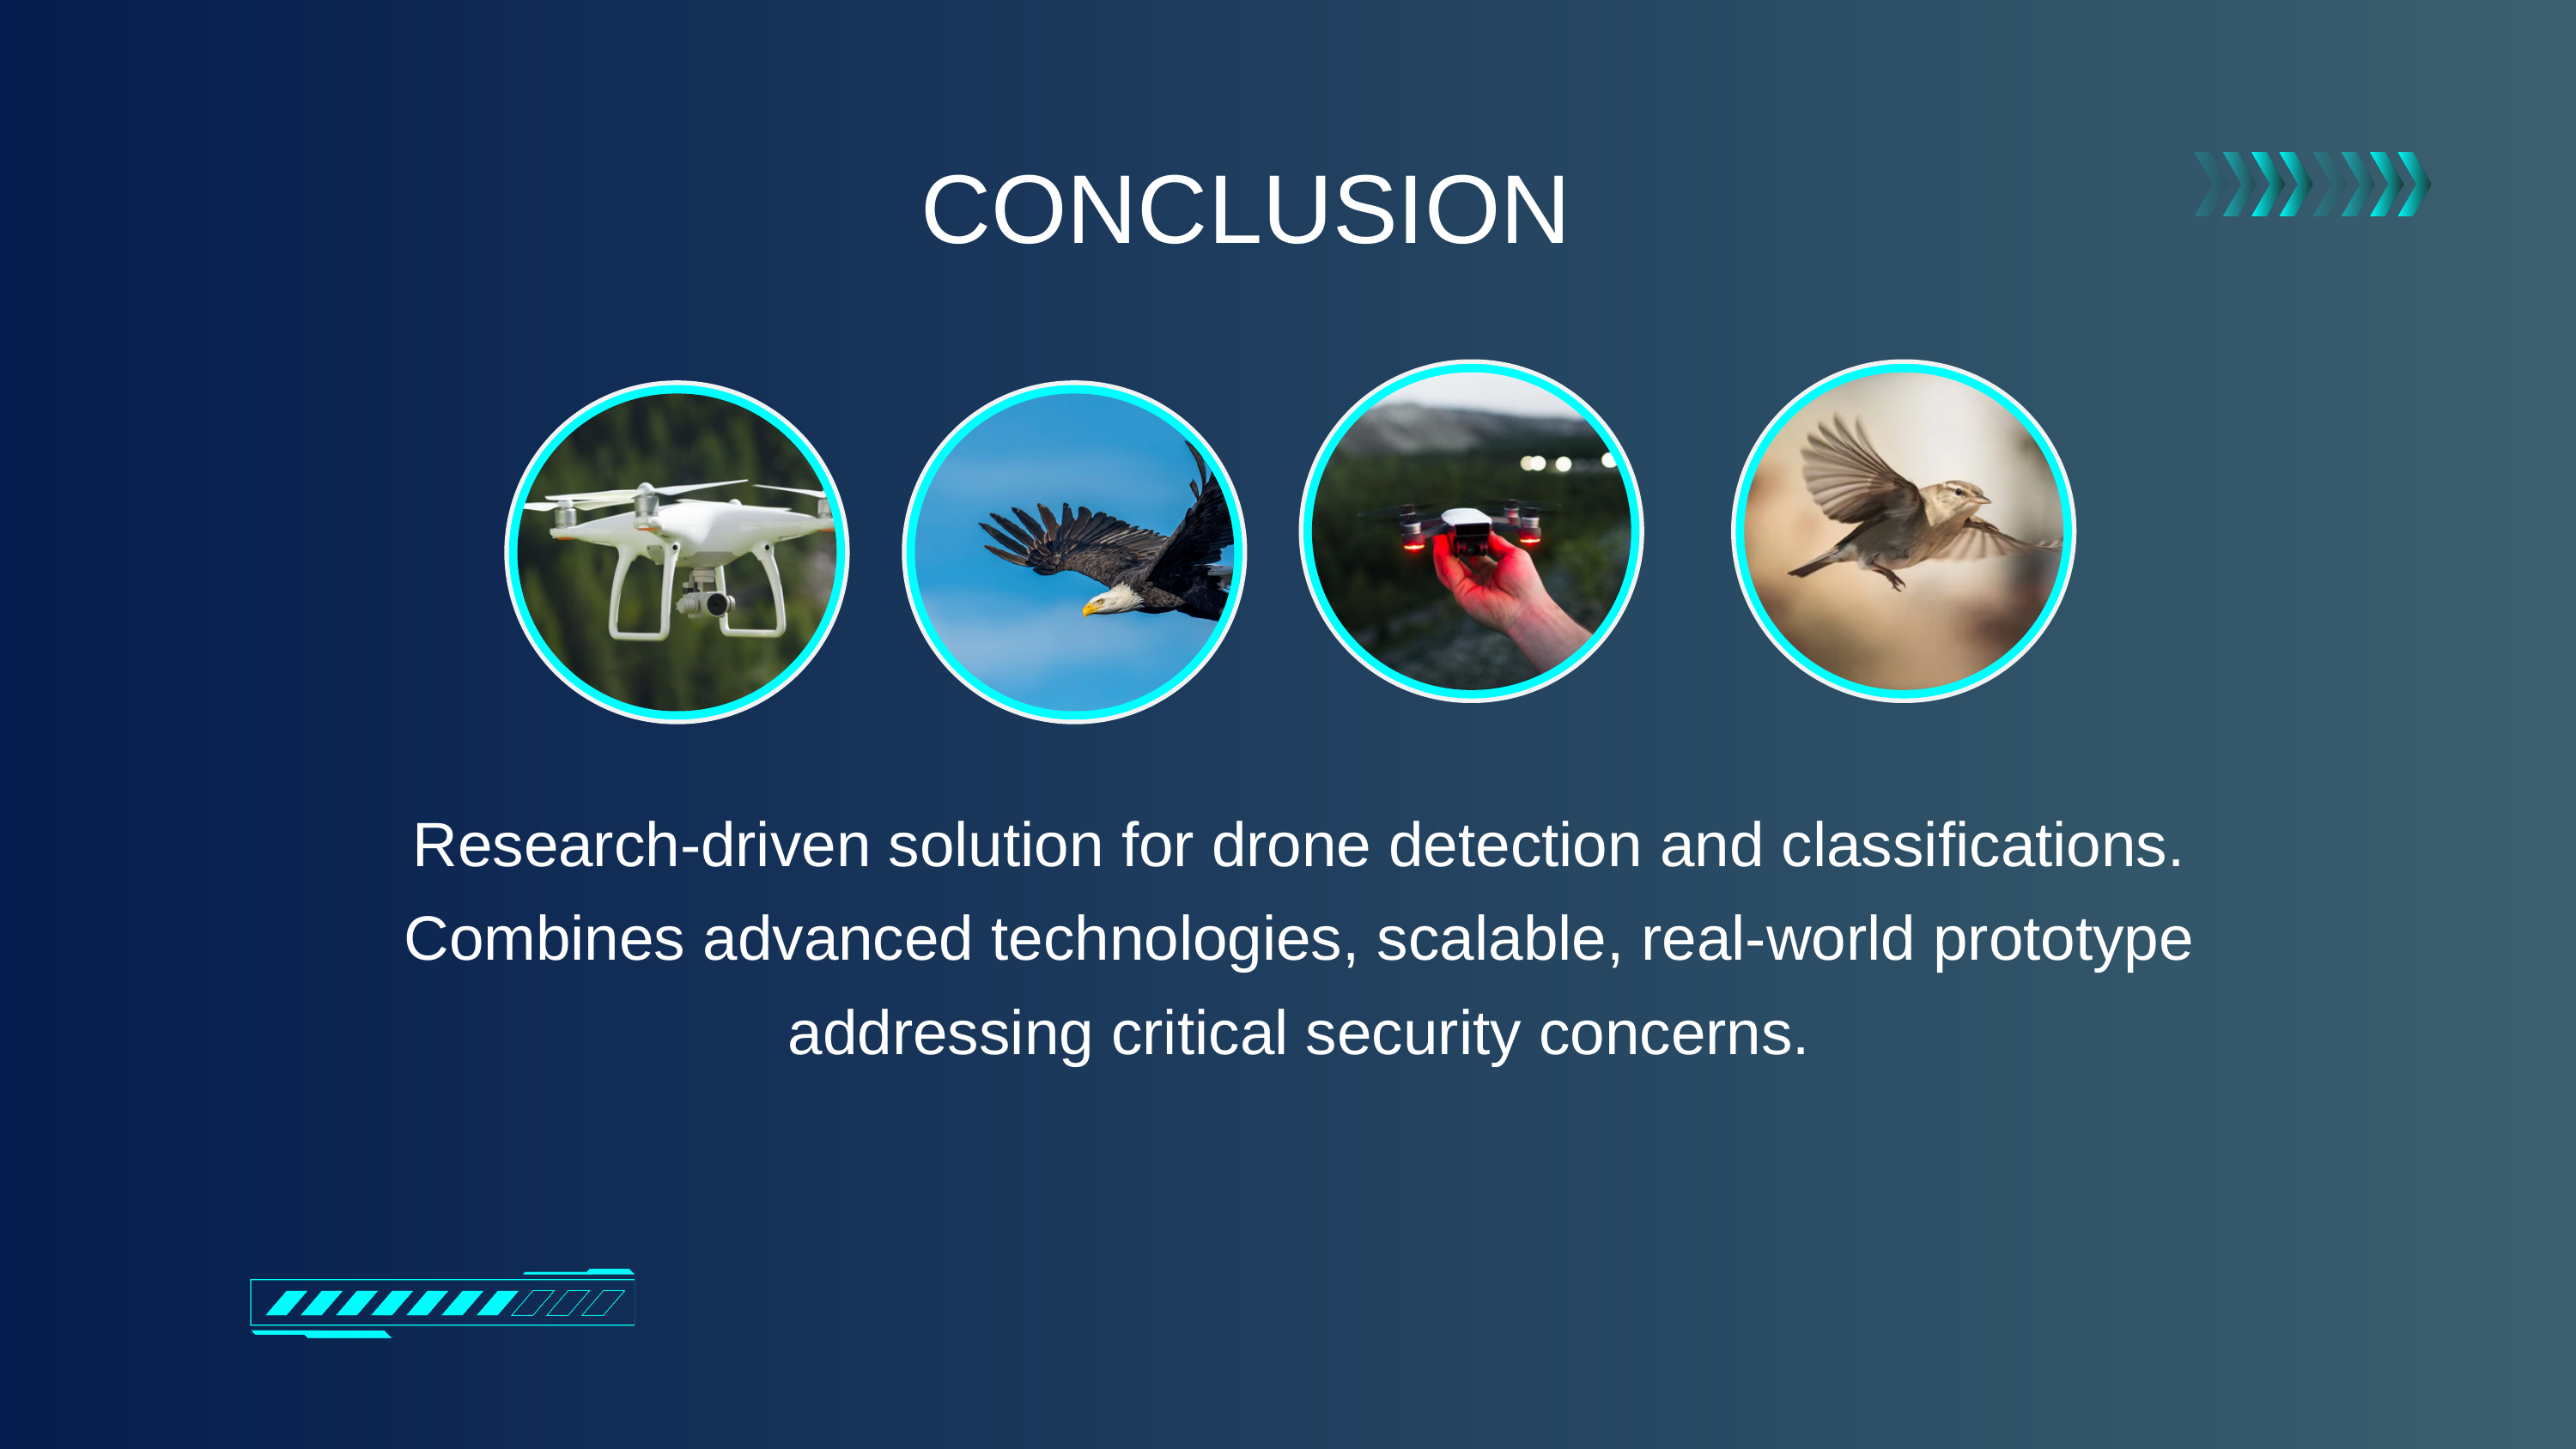

CONCLUSION

Research-driven solution for drone detection and classifications. Combines advanced technologies, scalable, real-world prototype addressing critical security concerns.